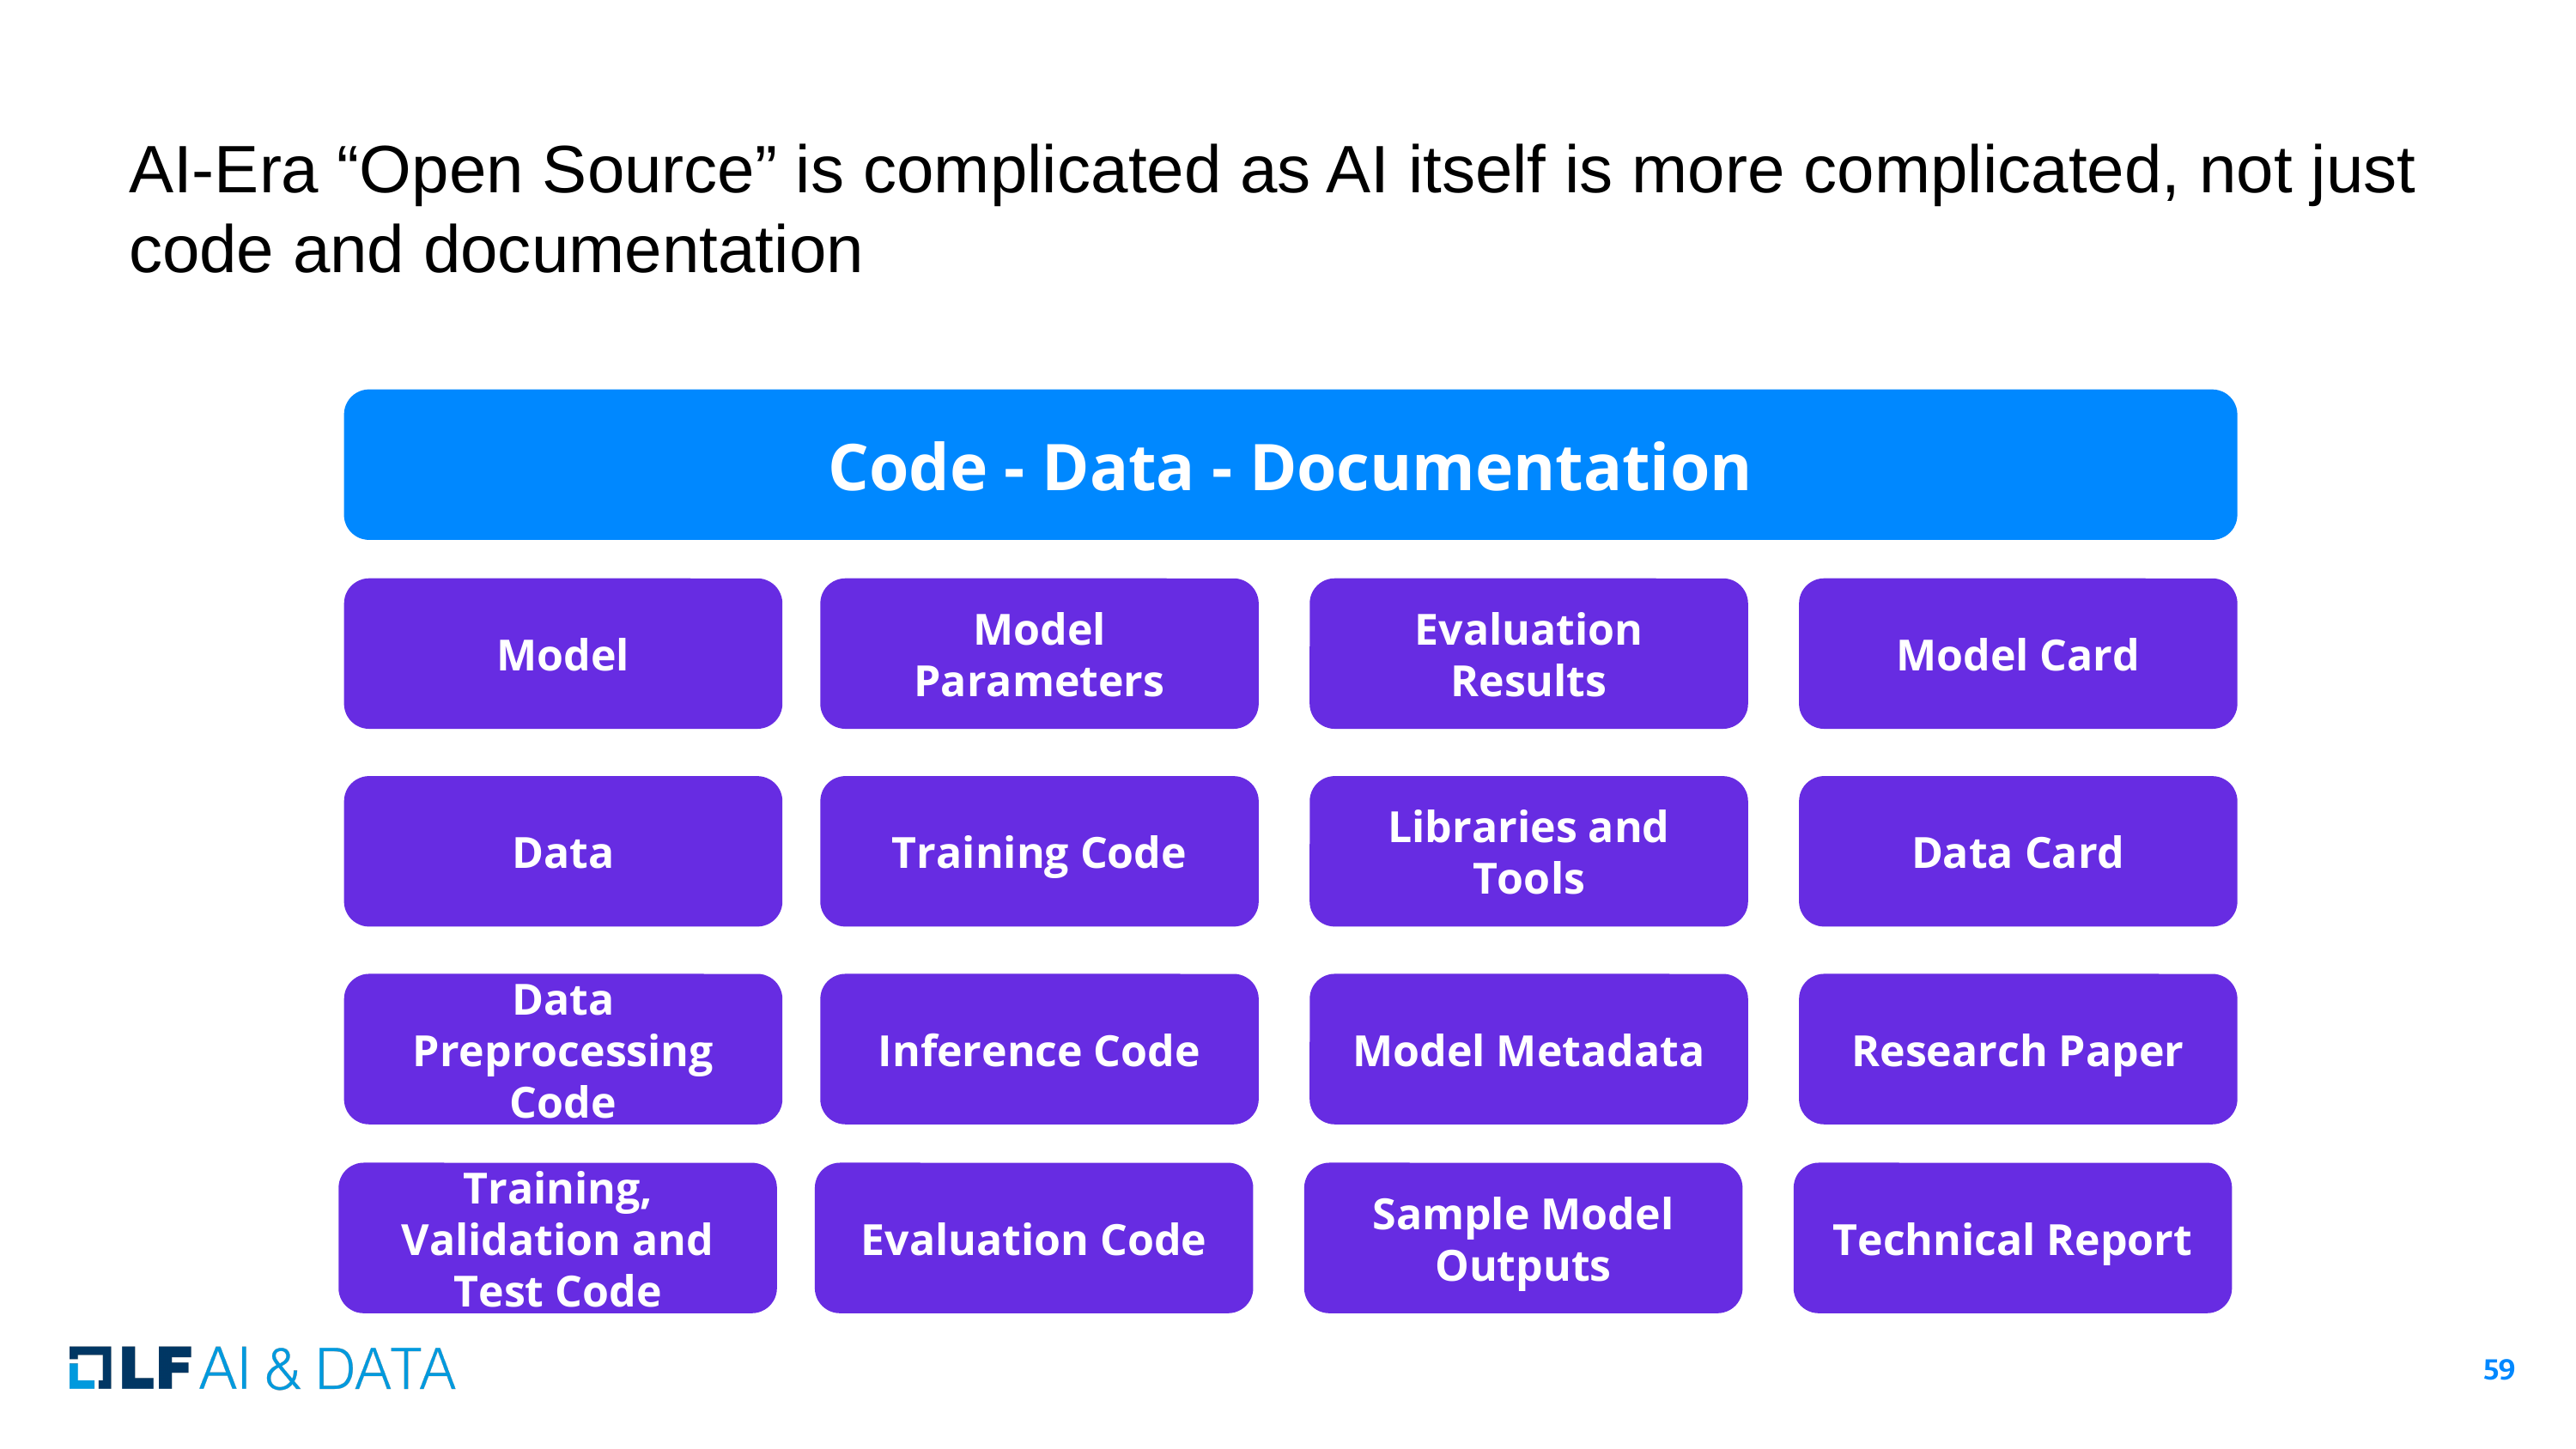

# AI-Era “Open Source” is complicated as AI itself is more complicated, not just code and documentation

Code - Data - Documentation
Model
Model Parameters
Evaluation Results
Model Card
Data
Training Code
Libraries and Tools
Data Card
Data Preprocessing Code
Inference Code
Model Metadata
Research Paper
Training, Validation and Test Code
Evaluation Code
Sample Model Outputs
Technical Report
59